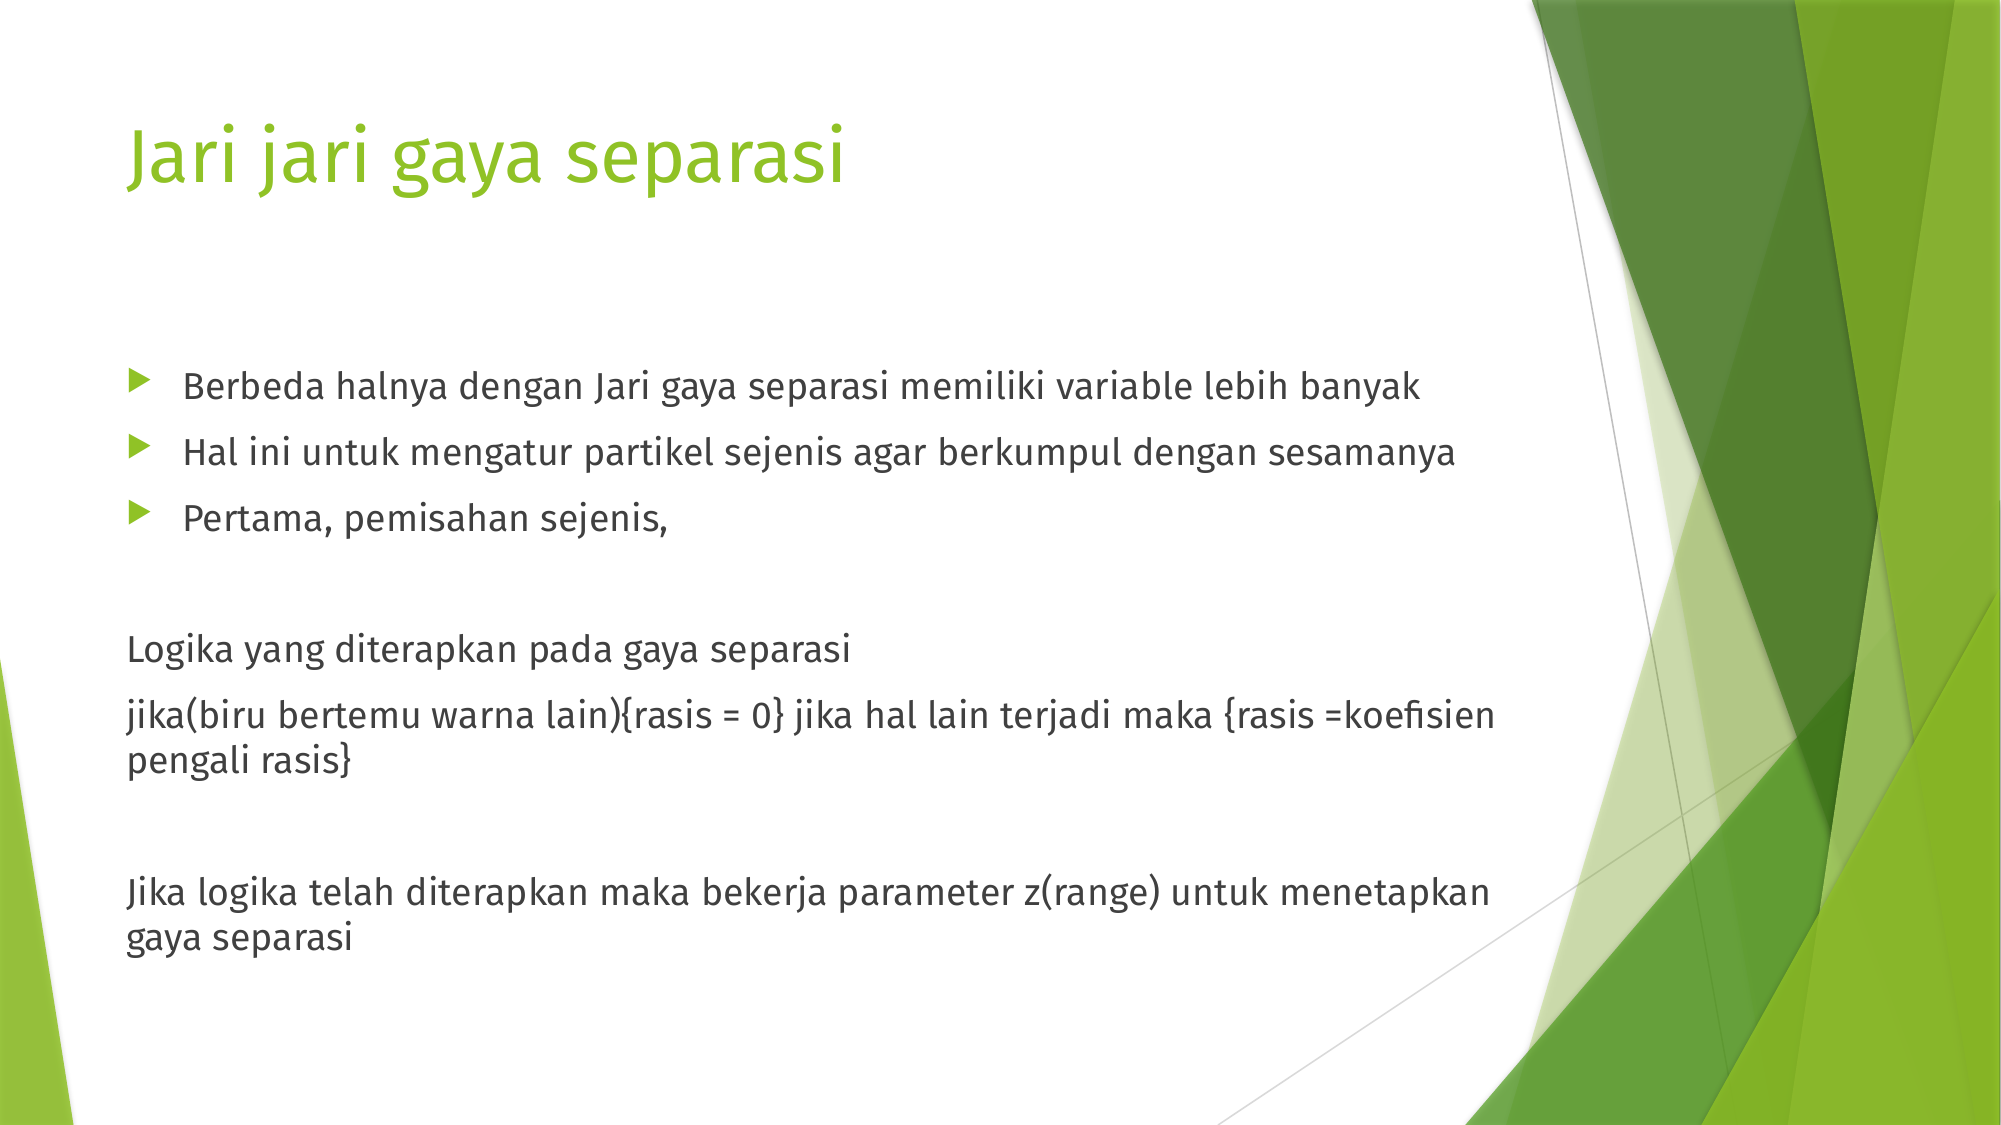

# Jari jari gaya separasi
Berbeda halnya dengan Jari gaya separasi memiliki variable lebih banyak
Hal ini untuk mengatur partikel sejenis agar berkumpul dengan sesamanya
Pertama, pemisahan sejenis,

Logika yang diterapkan pada gaya separasi
jika(biru bertemu warna lain){rasis = 0} jika hal lain terjadi maka {rasis =koefisien pengali rasis}

Jika logika telah diterapkan maka bekerja parameter z(range) untuk menetapkan gaya separasi